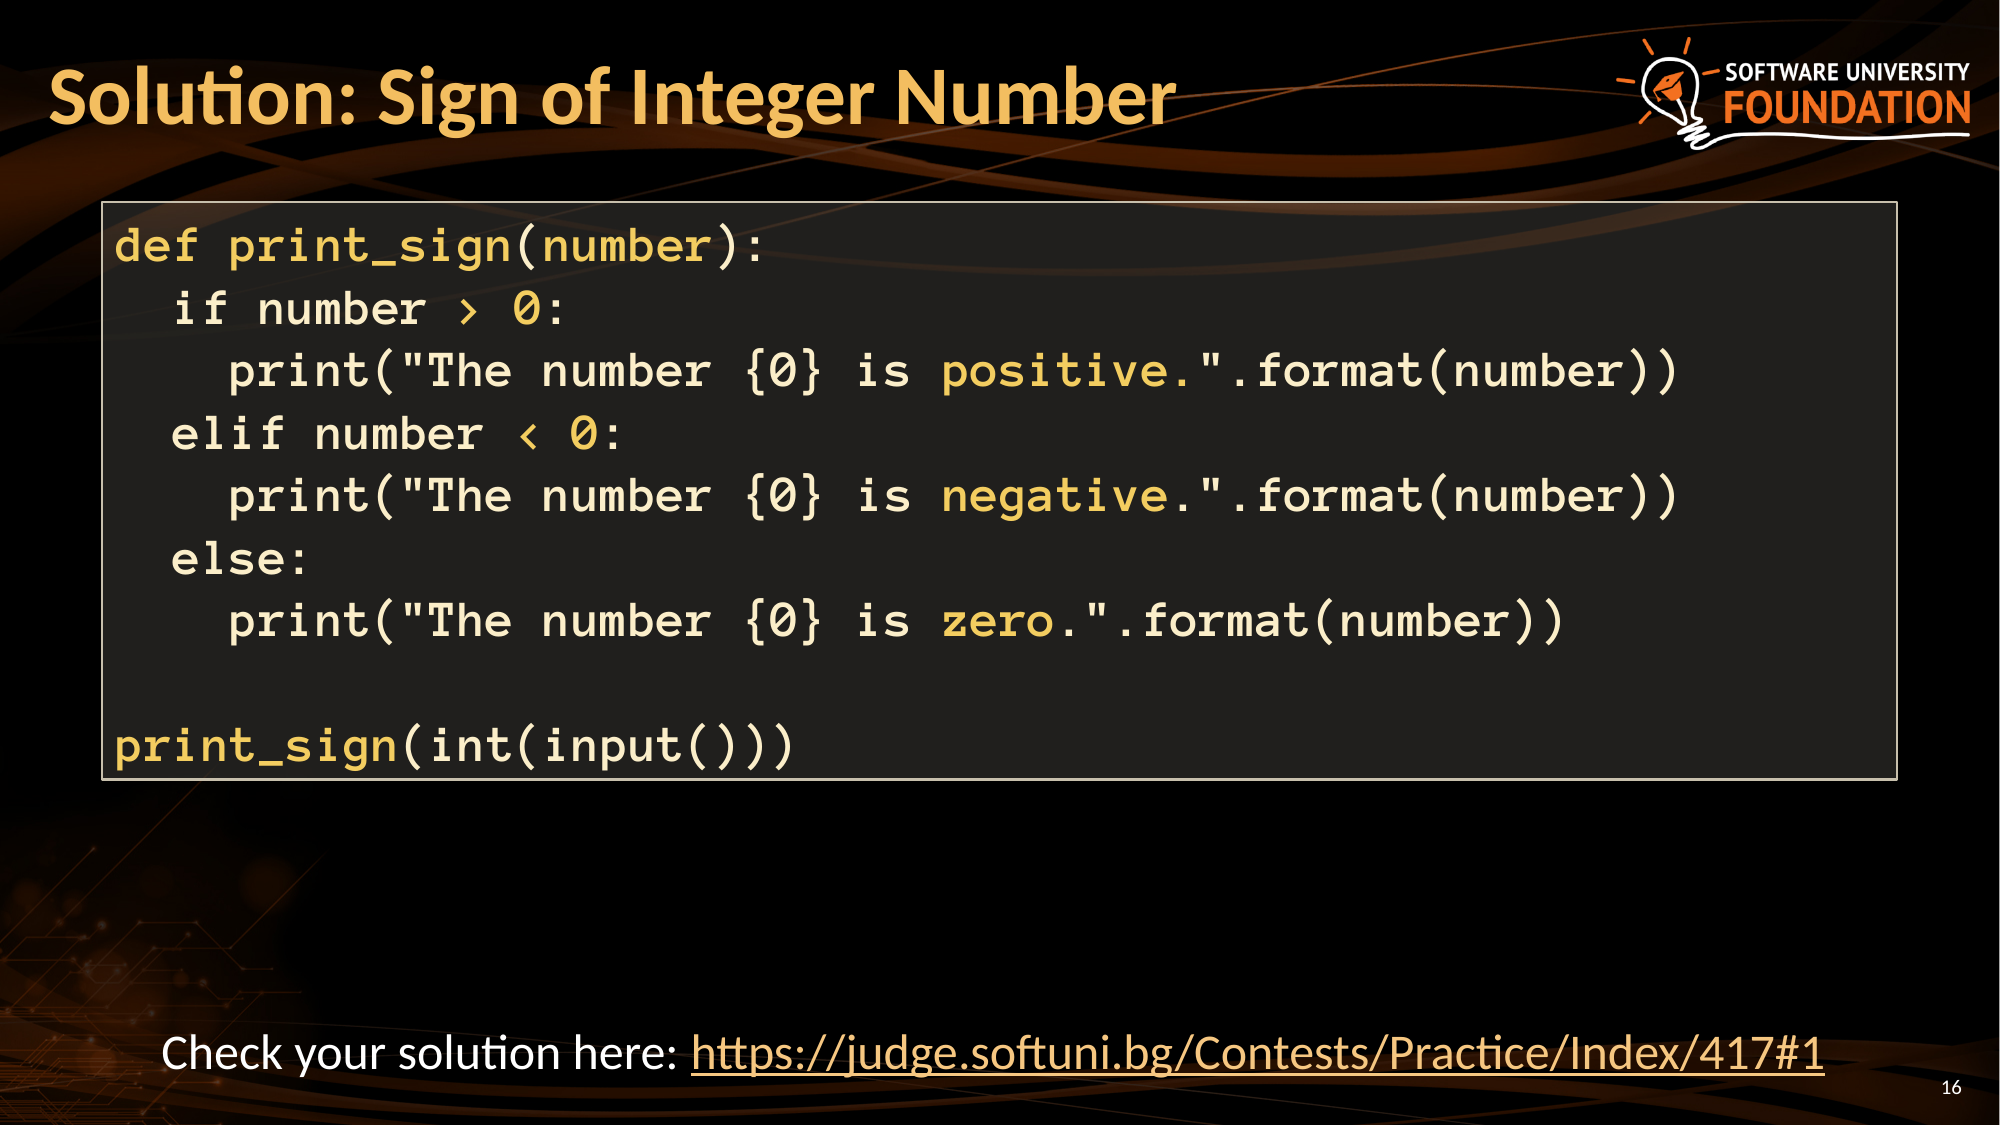

# Solution: Sign of Integer Number
def print_sign(number):
  if number > 0:
    print("The number {0} is positive.".format(number))
  elif number < 0:
    print("The number {0} is negative.".format(number))
  else:
    print("The number {0} is zero.".format(number))

print_sign(int(input()))
Check your solution here: https://judge.softuni.bg/Contests/Practice/Index/417#1
16